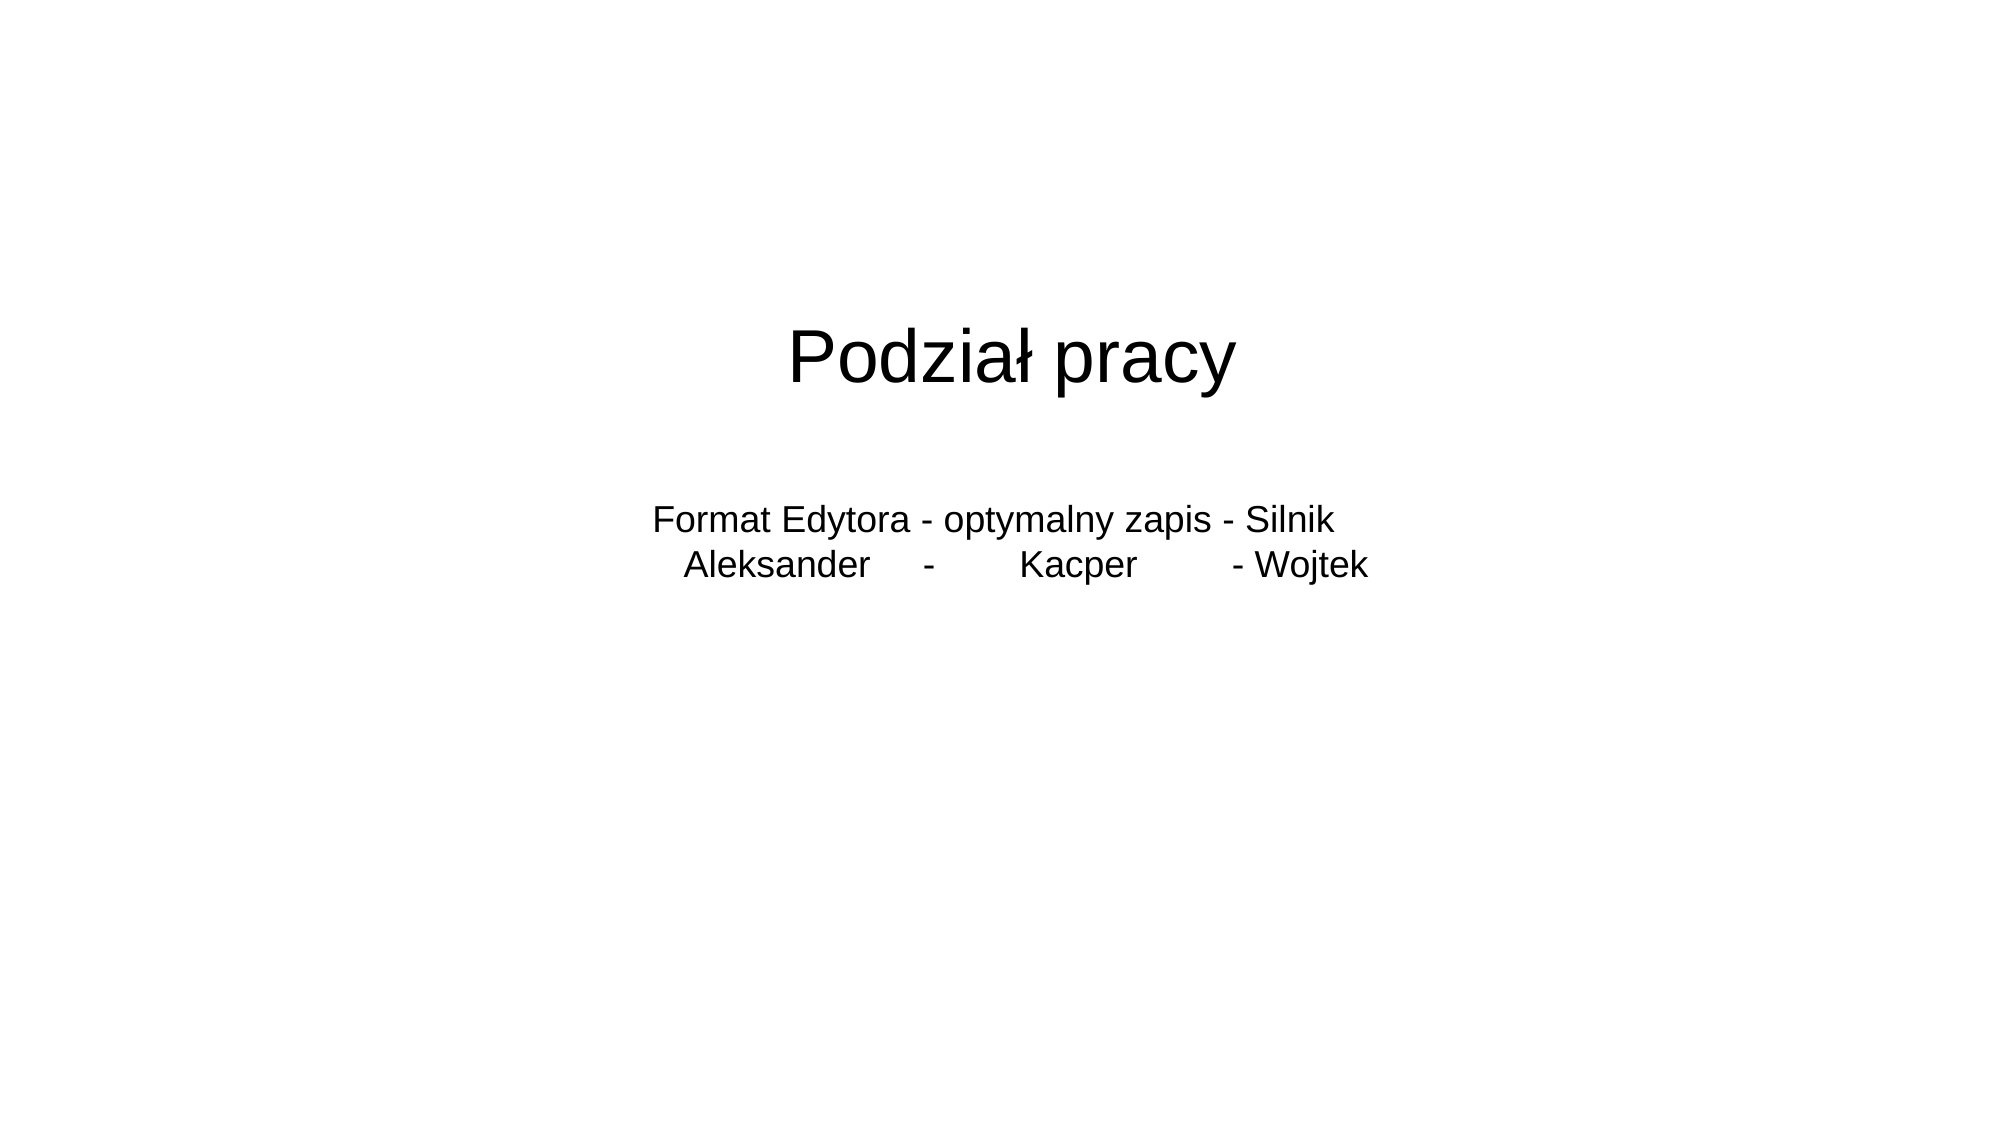

Podział pracy
Format Edytora - optymalny zapis - Silnik
   Aleksander     -        Kacper         - Wojtek